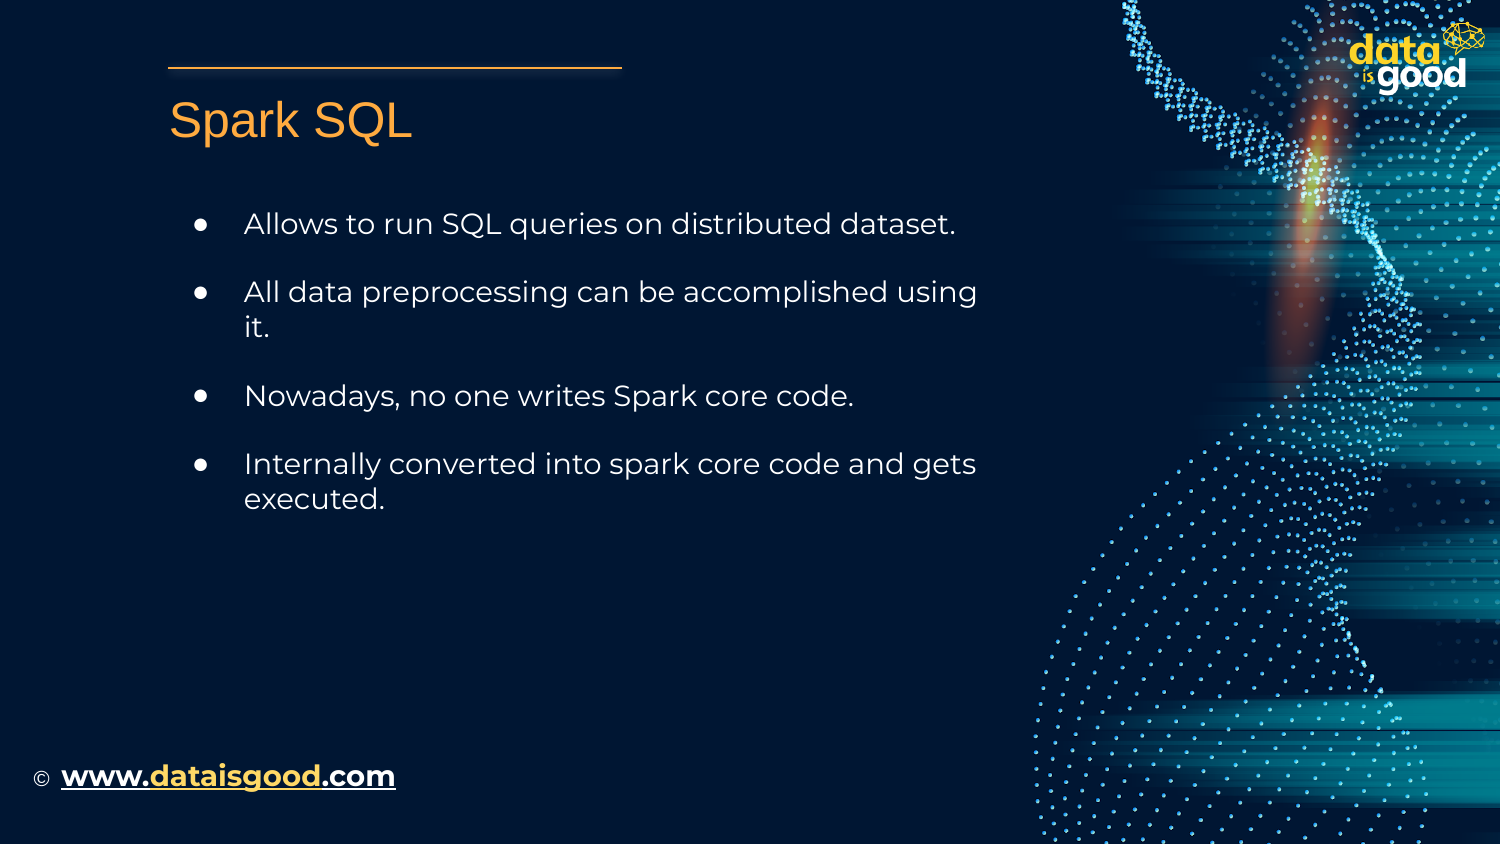

# Spark SQL
Allows to run SQL queries on distributed dataset.
All data preprocessing can be accomplished using it.
Nowadays, no one writes Spark core code.
Internally converted into spark core code and gets executed.